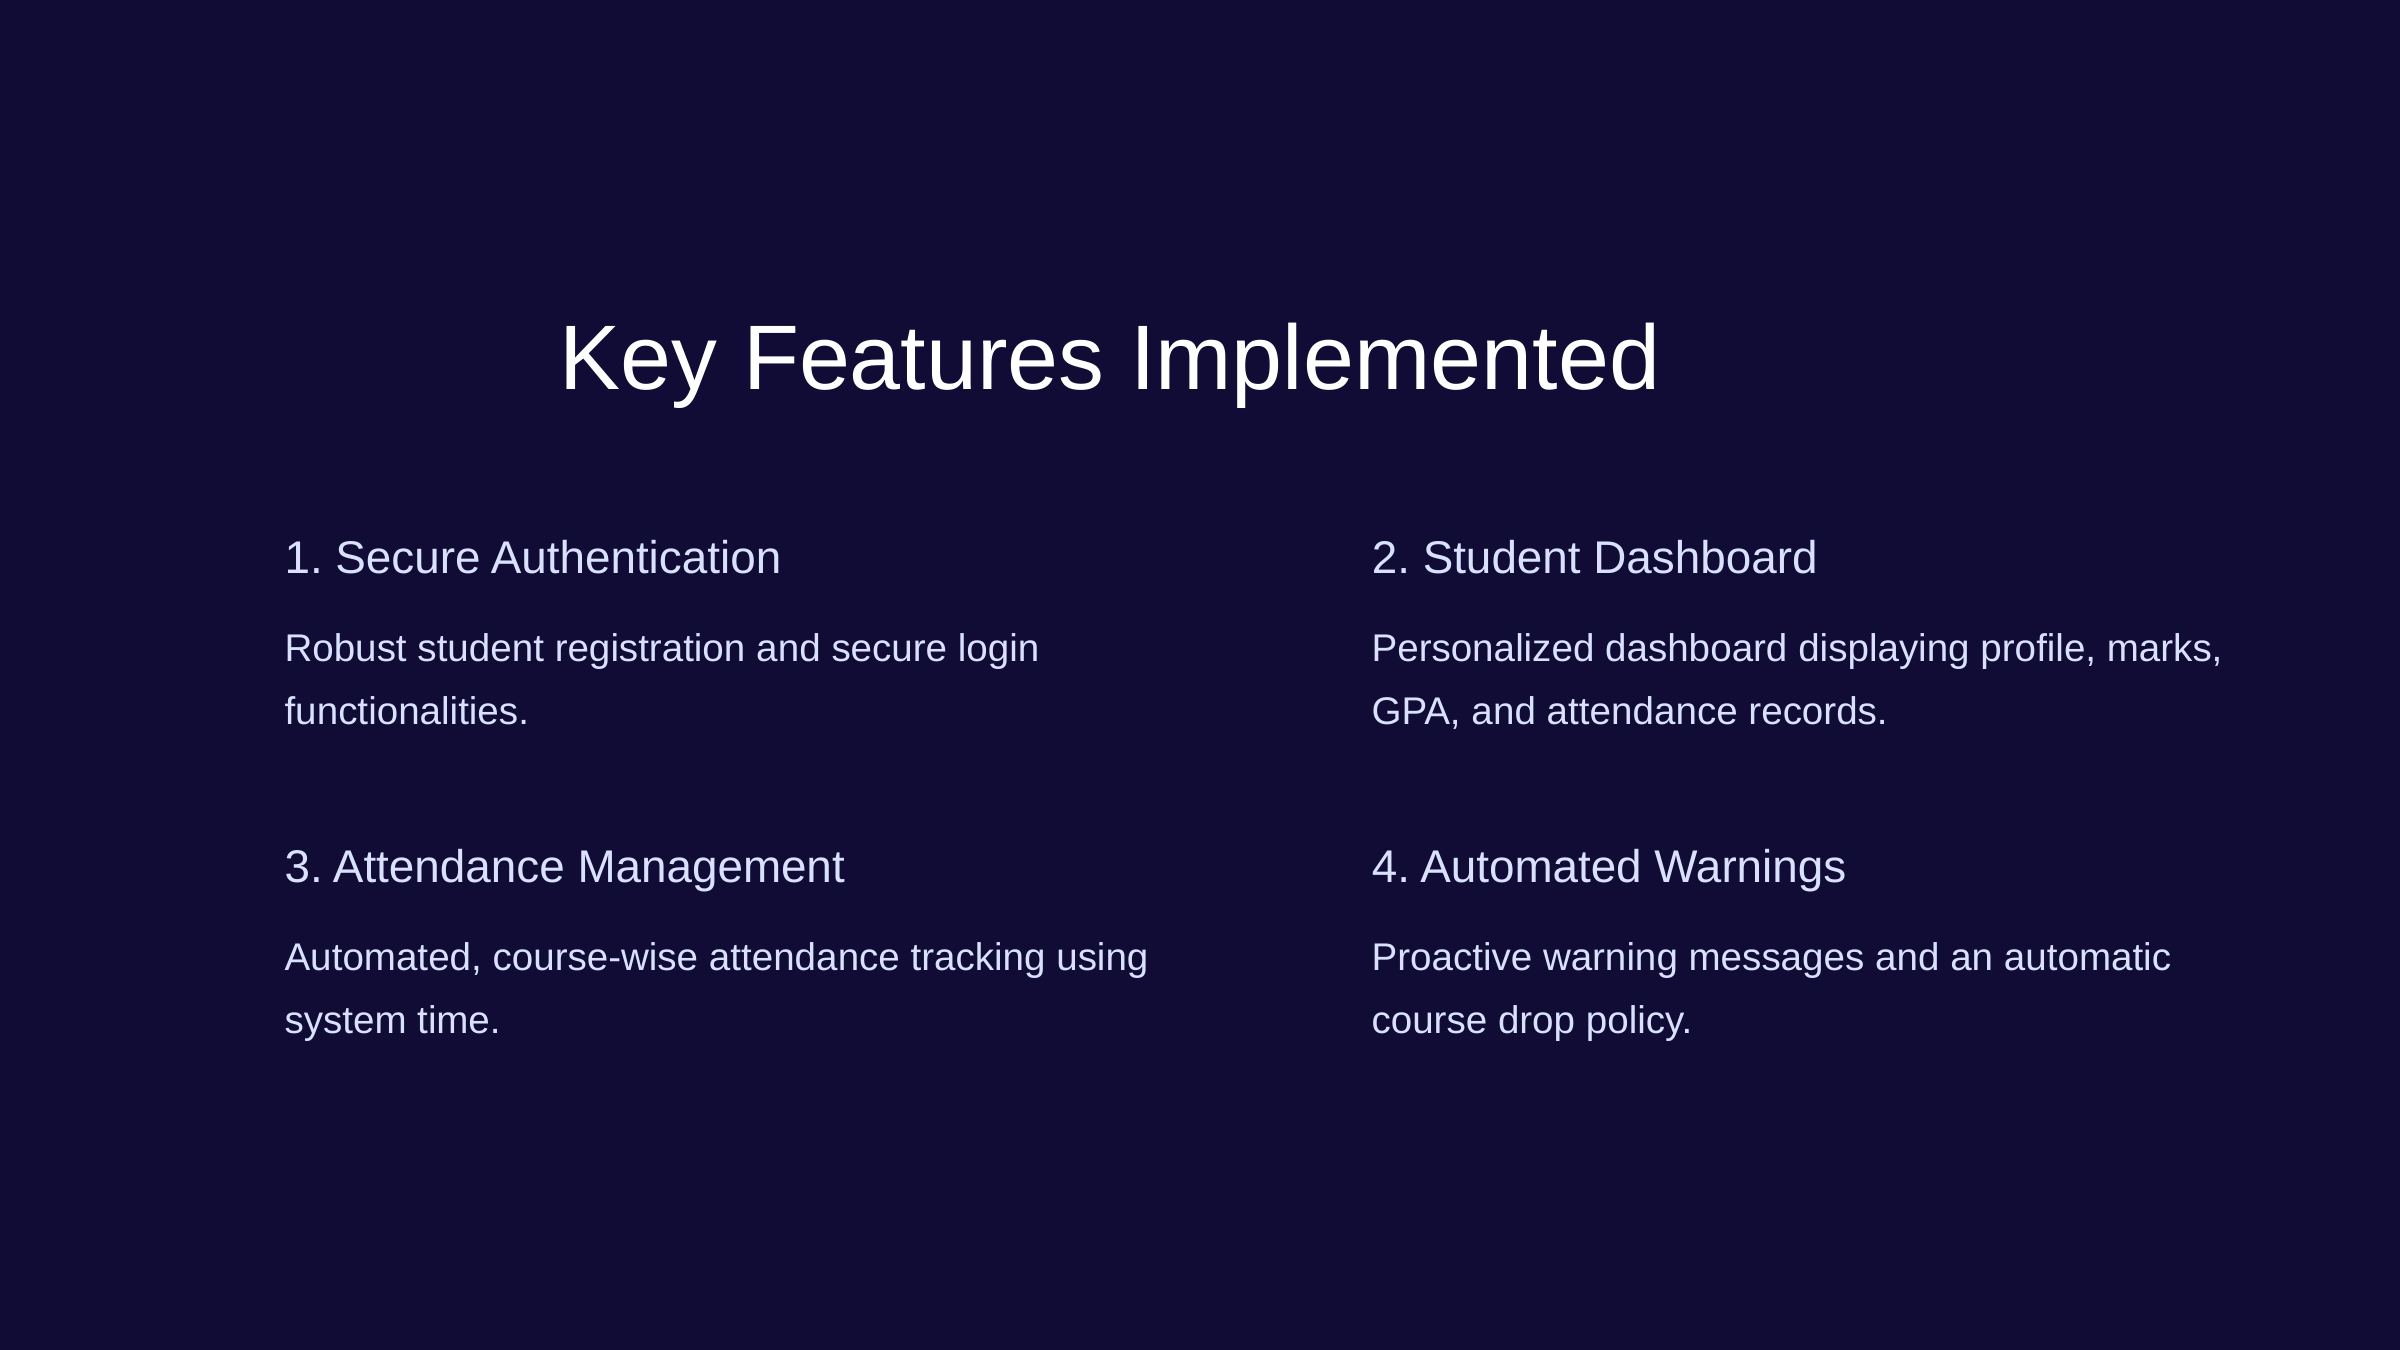

Key Features Implemented
1. Secure Authentication
2. Student Dashboard
Robust student registration and secure login functionalities.
Personalized dashboard displaying profile, marks, GPA, and attendance records.
3. Attendance Management
4. Automated Warnings
Automated, course-wise attendance tracking using system time.
Proactive warning messages and an automatic course drop policy.